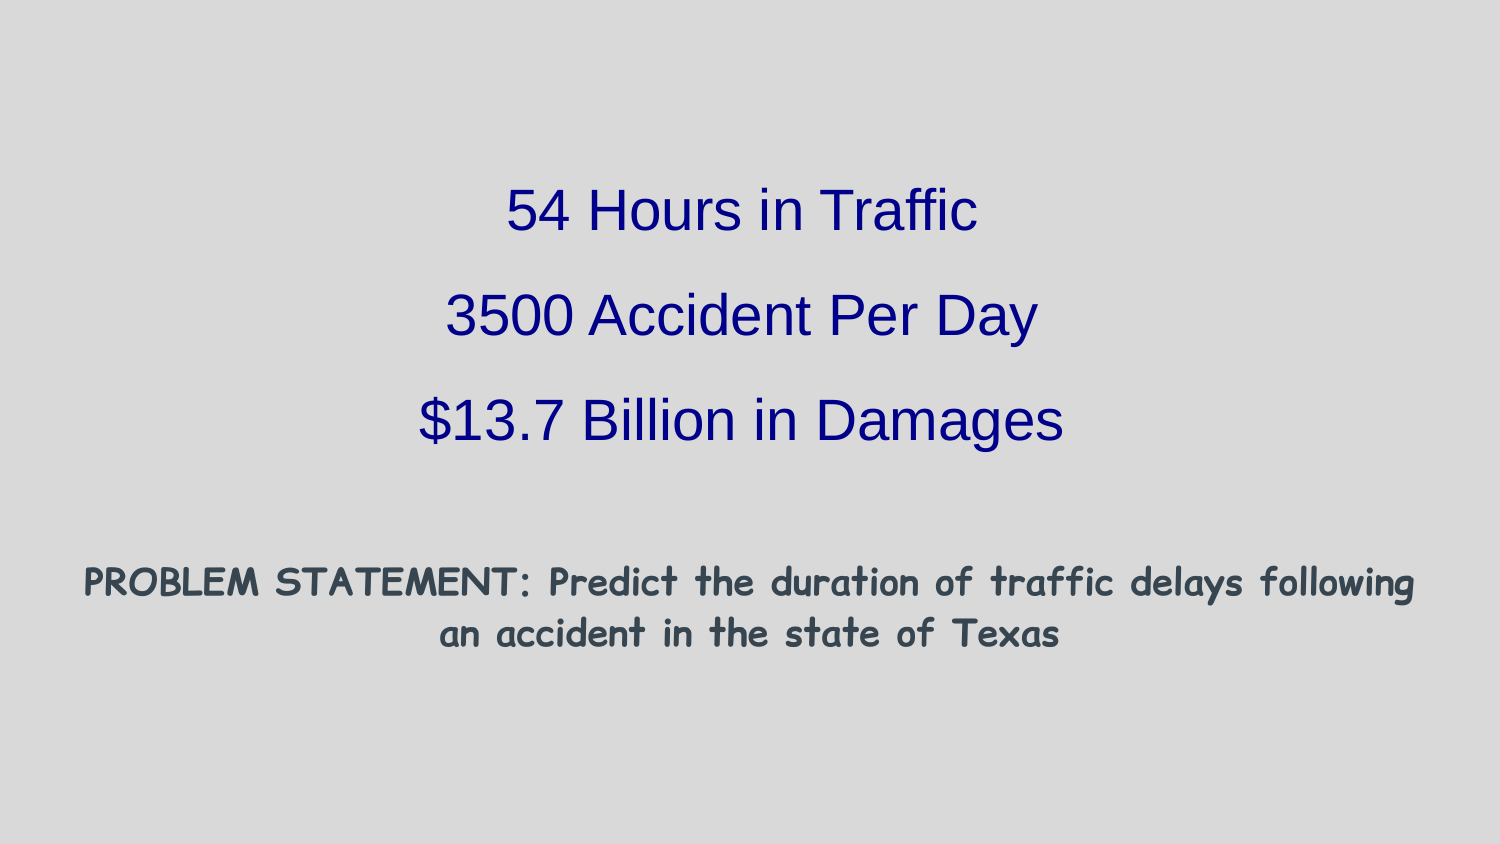

54 Hours in Traffic
3500 Accident Per Day
$13.7 Billion in Damages
PROBLEM STATEMENT: Predict the duration of traffic delays following an accident in the state of Texas